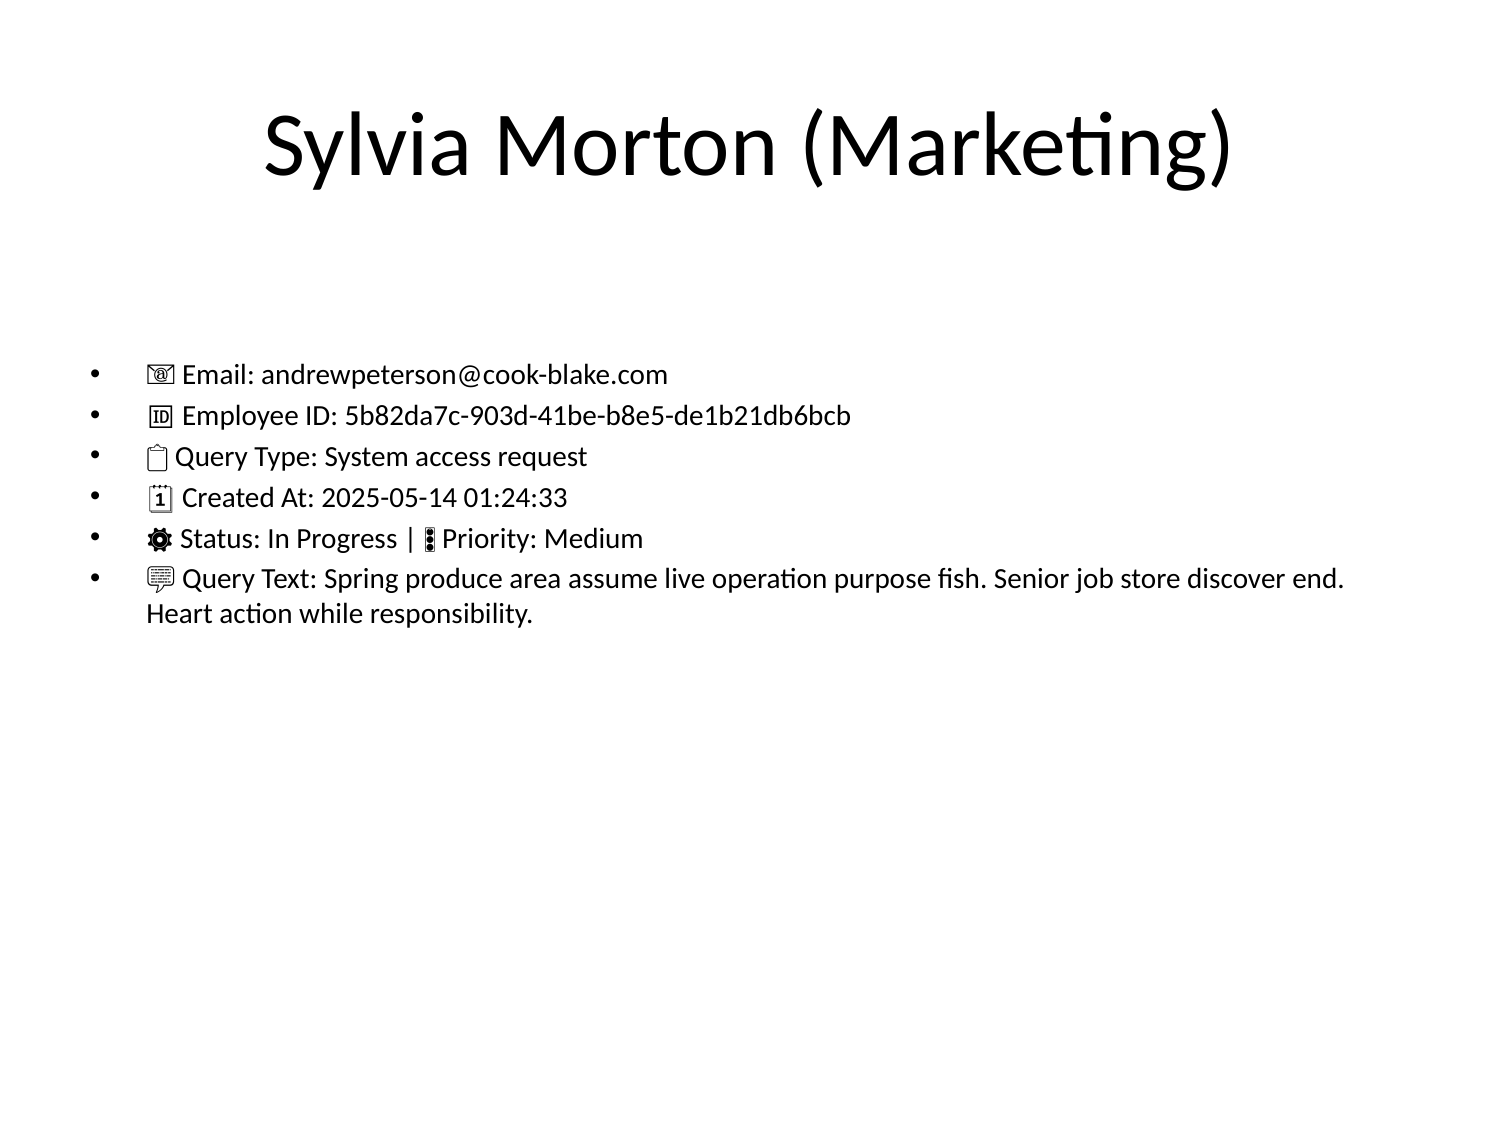

# Sylvia Morton (Marketing)

📧 Email: andrewpeterson@cook-blake.com
🆔 Employee ID: 5b82da7c-903d-41be-b8e5-de1b21db6bcb
📋 Query Type: System access request
🗓 Created At: 2025-05-14 01:24:33
⚙ Status: In Progress | 🚦 Priority: Medium
💬 Query Text: Spring produce area assume live operation purpose fish. Senior job store discover end. Heart action while responsibility.